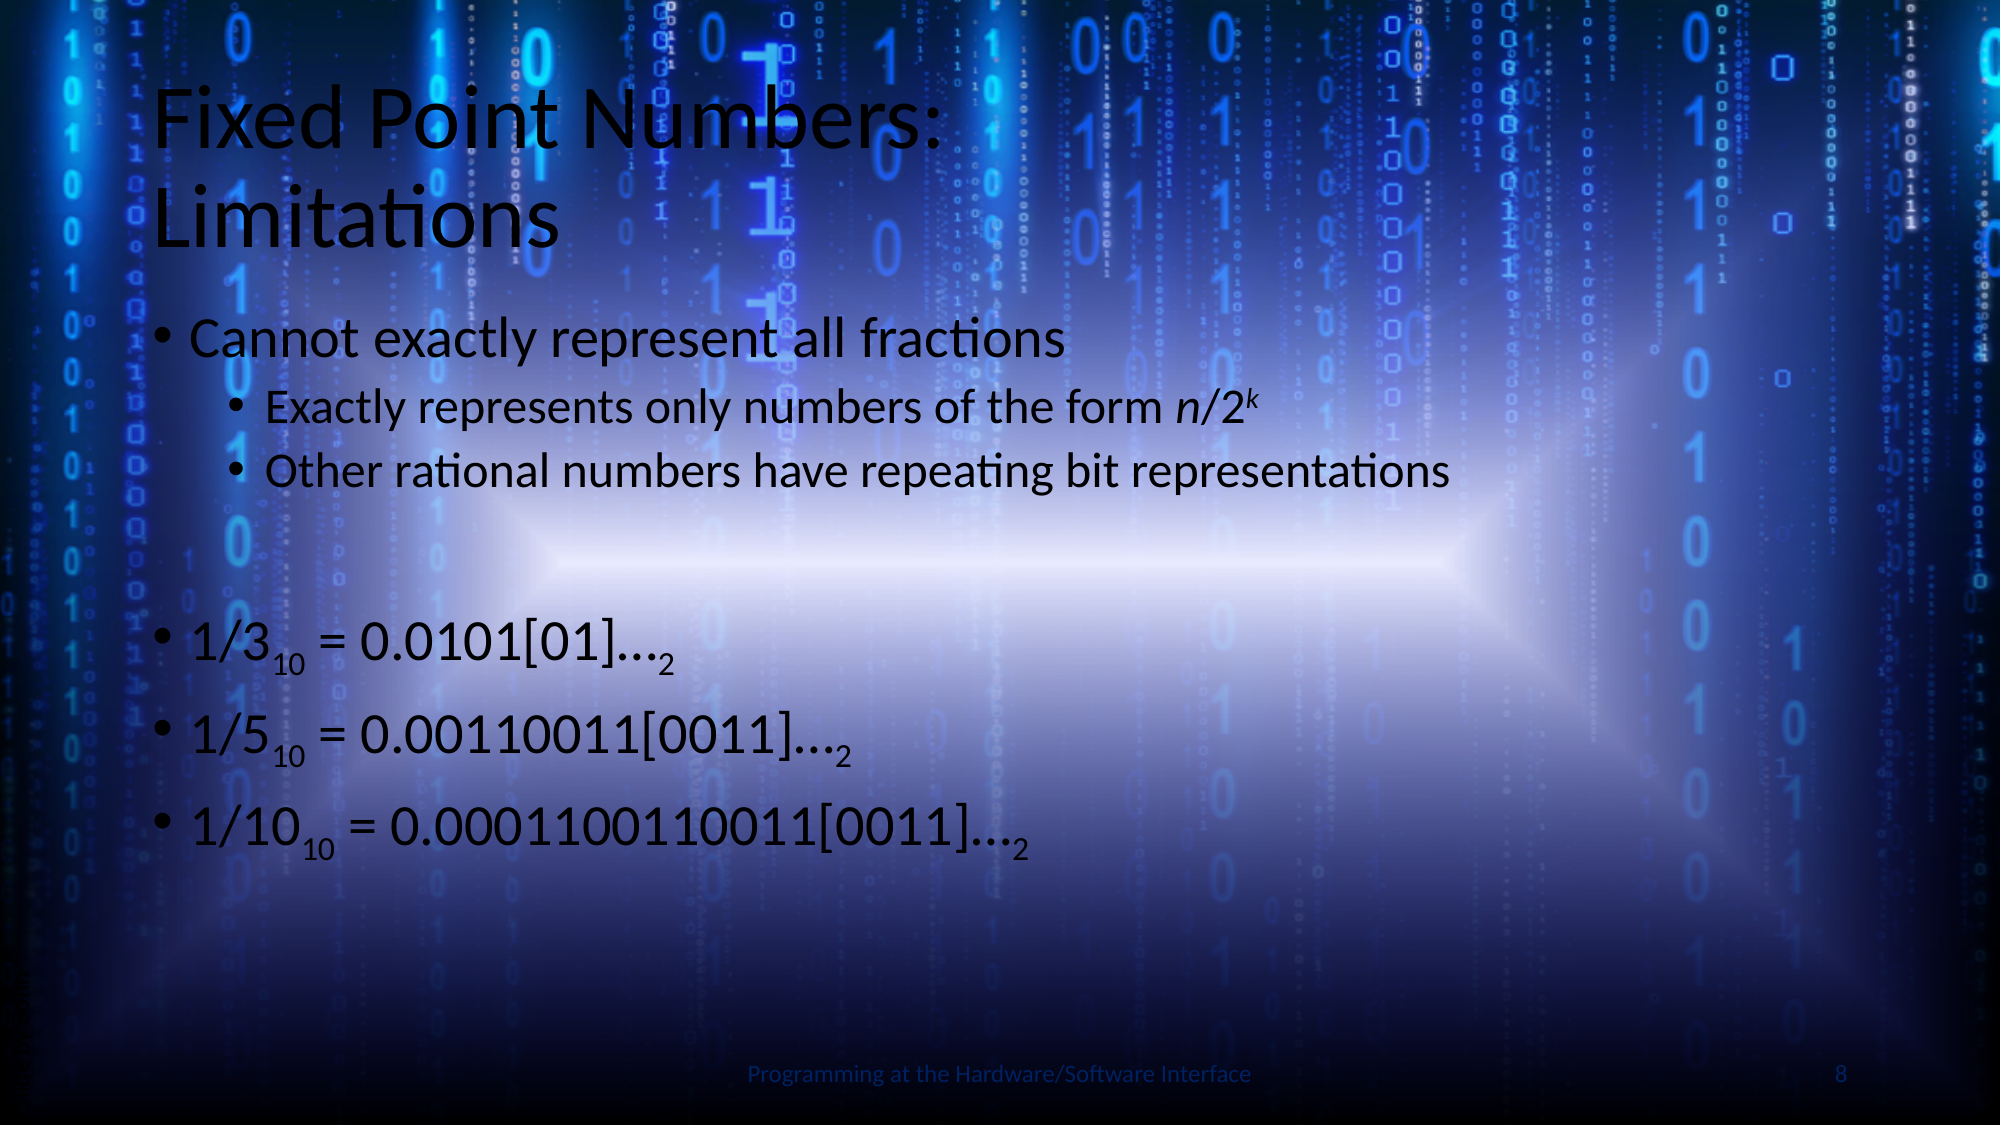

# Fixed Point Numbers: Limitations
Cannot exactly represent all fractions
Exactly represents only numbers of the form n/2k
Other rational numbers have repeating bit representations

1/310 = 0.0101[01]…2
1/510 = 0.00110011[0011]…2
1/1010 = 0.0001100110011[0011]…2
Slide by Bohn
Programming at the Hardware/Software Interface
8